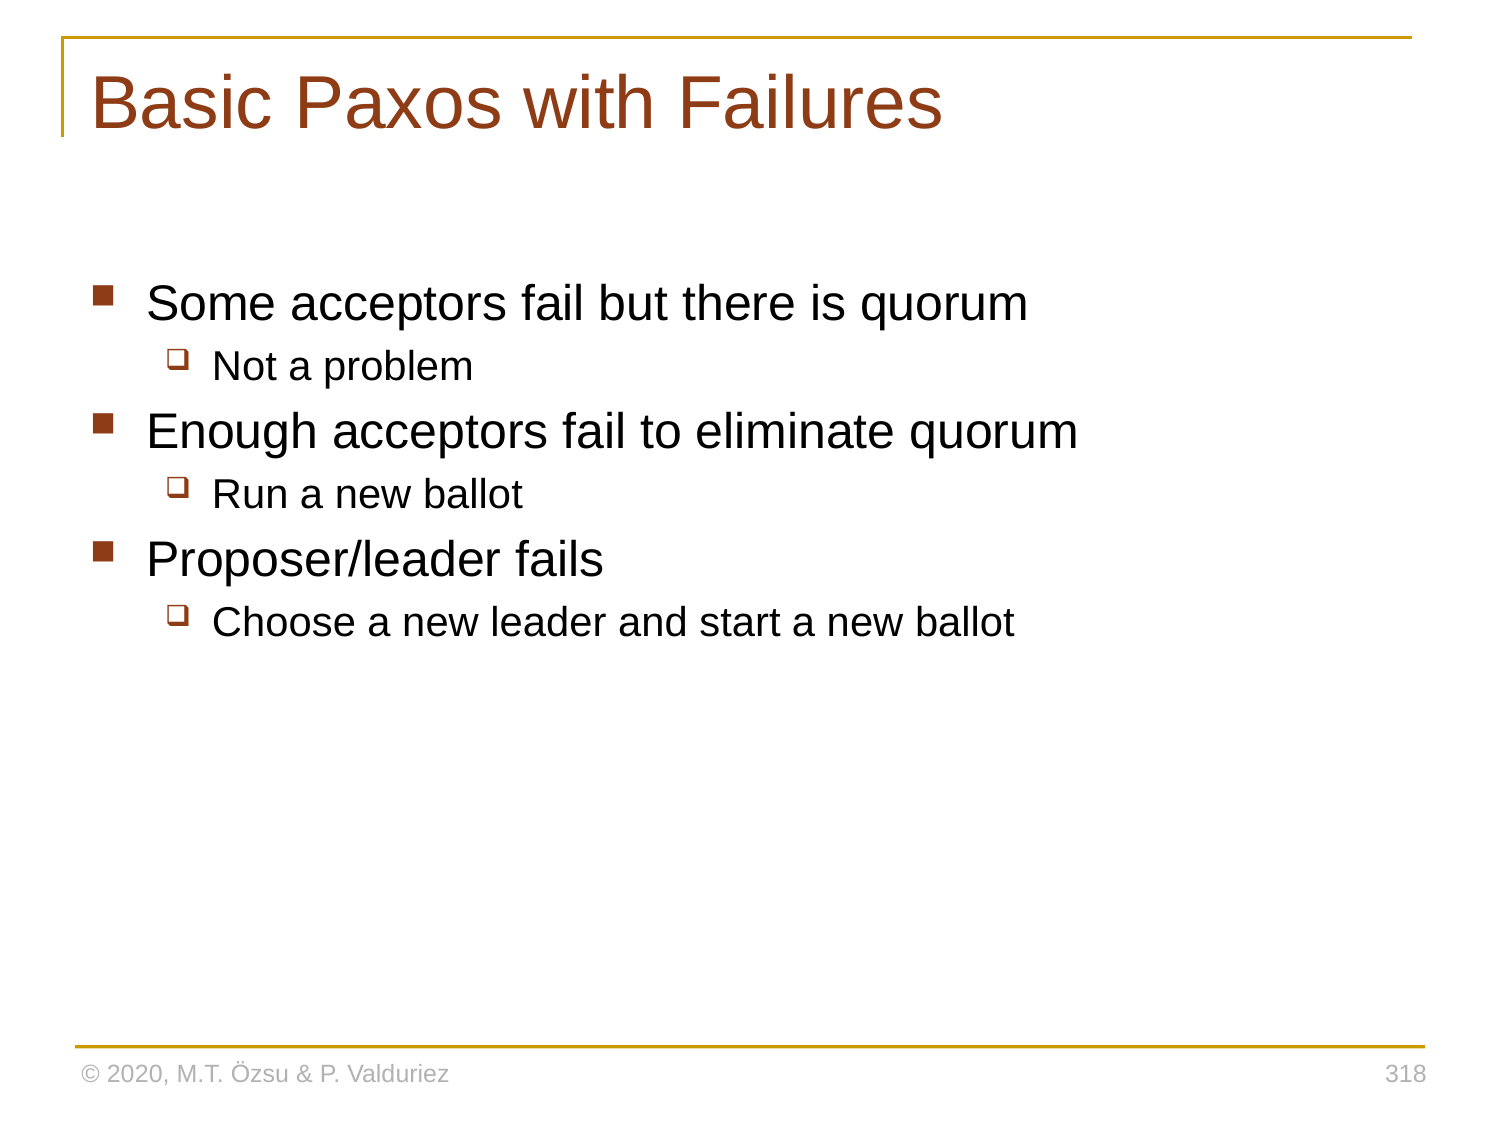

# Basic Paxos with Failures
Some acceptors fail but there is quorum
Not a problem
Enough acceptors fail to eliminate quorum
Run a new ballot
Proposer/leader fails
Choose a new leader and start a new ballot
© 2020, M.T. Özsu & P. Valduriez
318